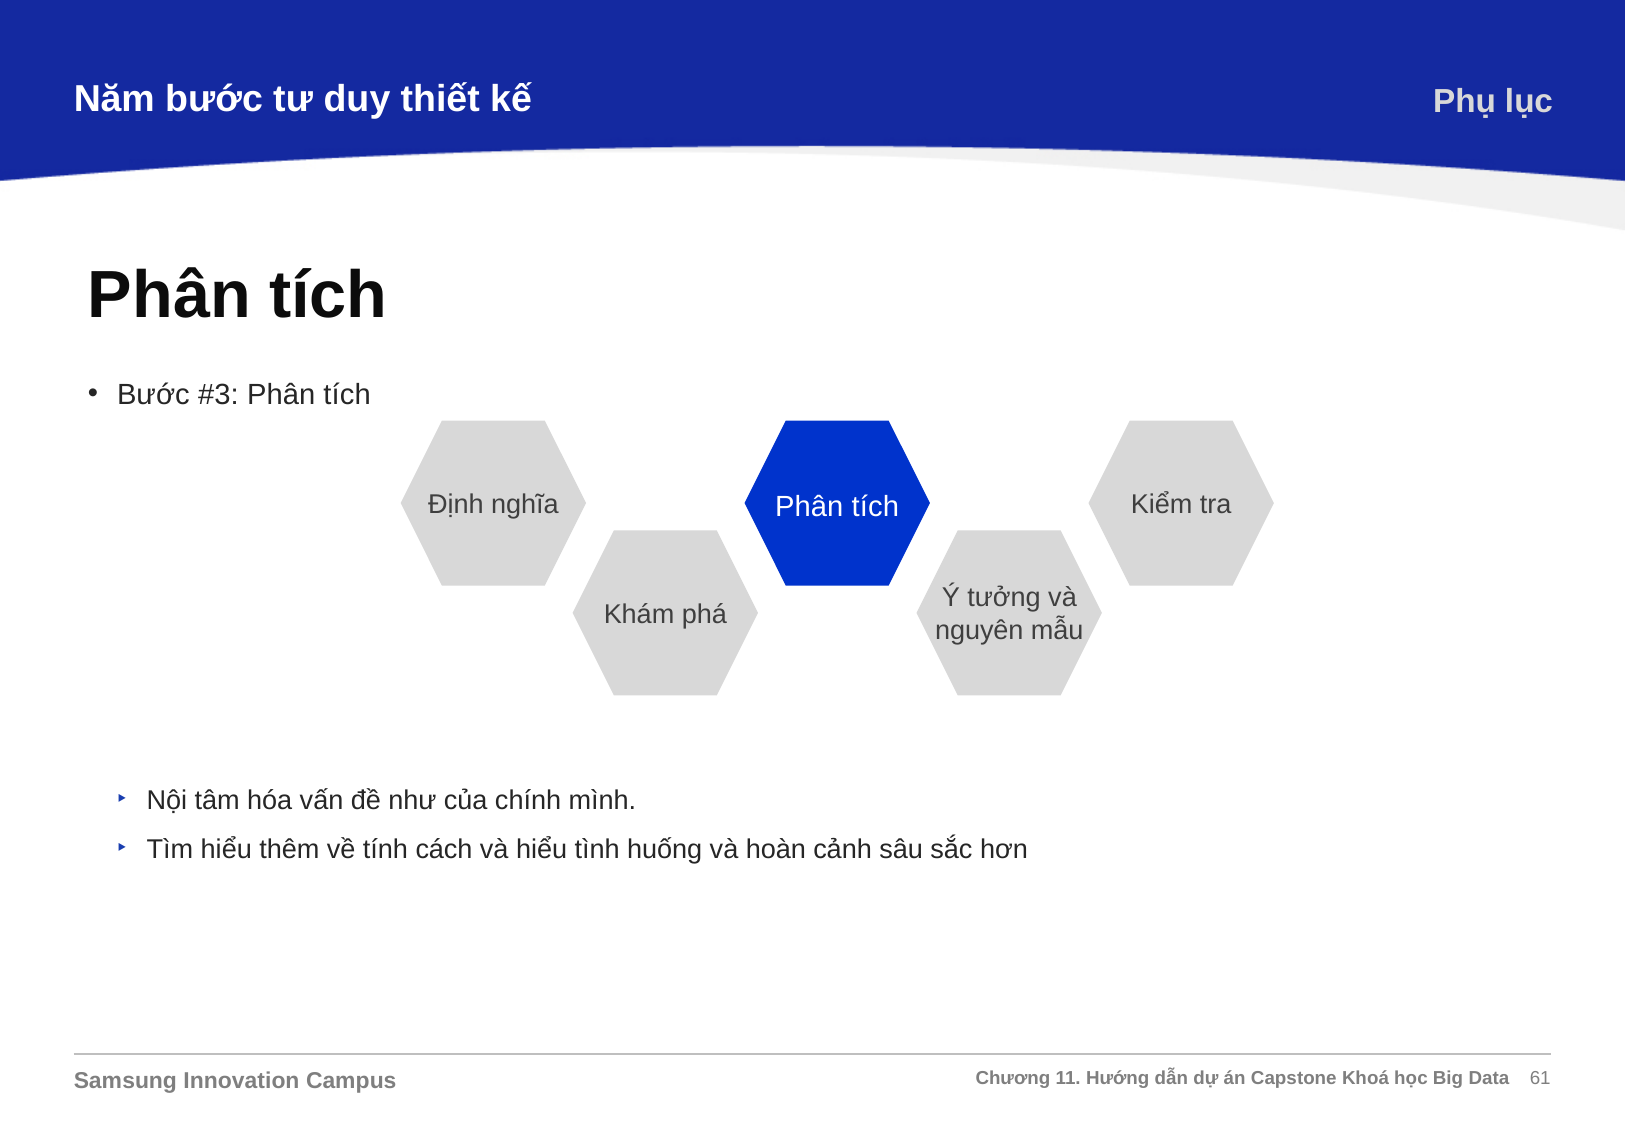

Năm bước tư duy thiết kế
Phụ lục
Phân tích
Bước #3: Phân tích

Định nghĩa
Phân tích
Kiểm tra

Khám phá
Ý tưởng và nguyên mẫu
Nội tâm hóa vấn đề như của chính mình.
Tìm hiểu thêm về tính cách và hiểu tình huống và hoàn cảnh sâu sắc hơn